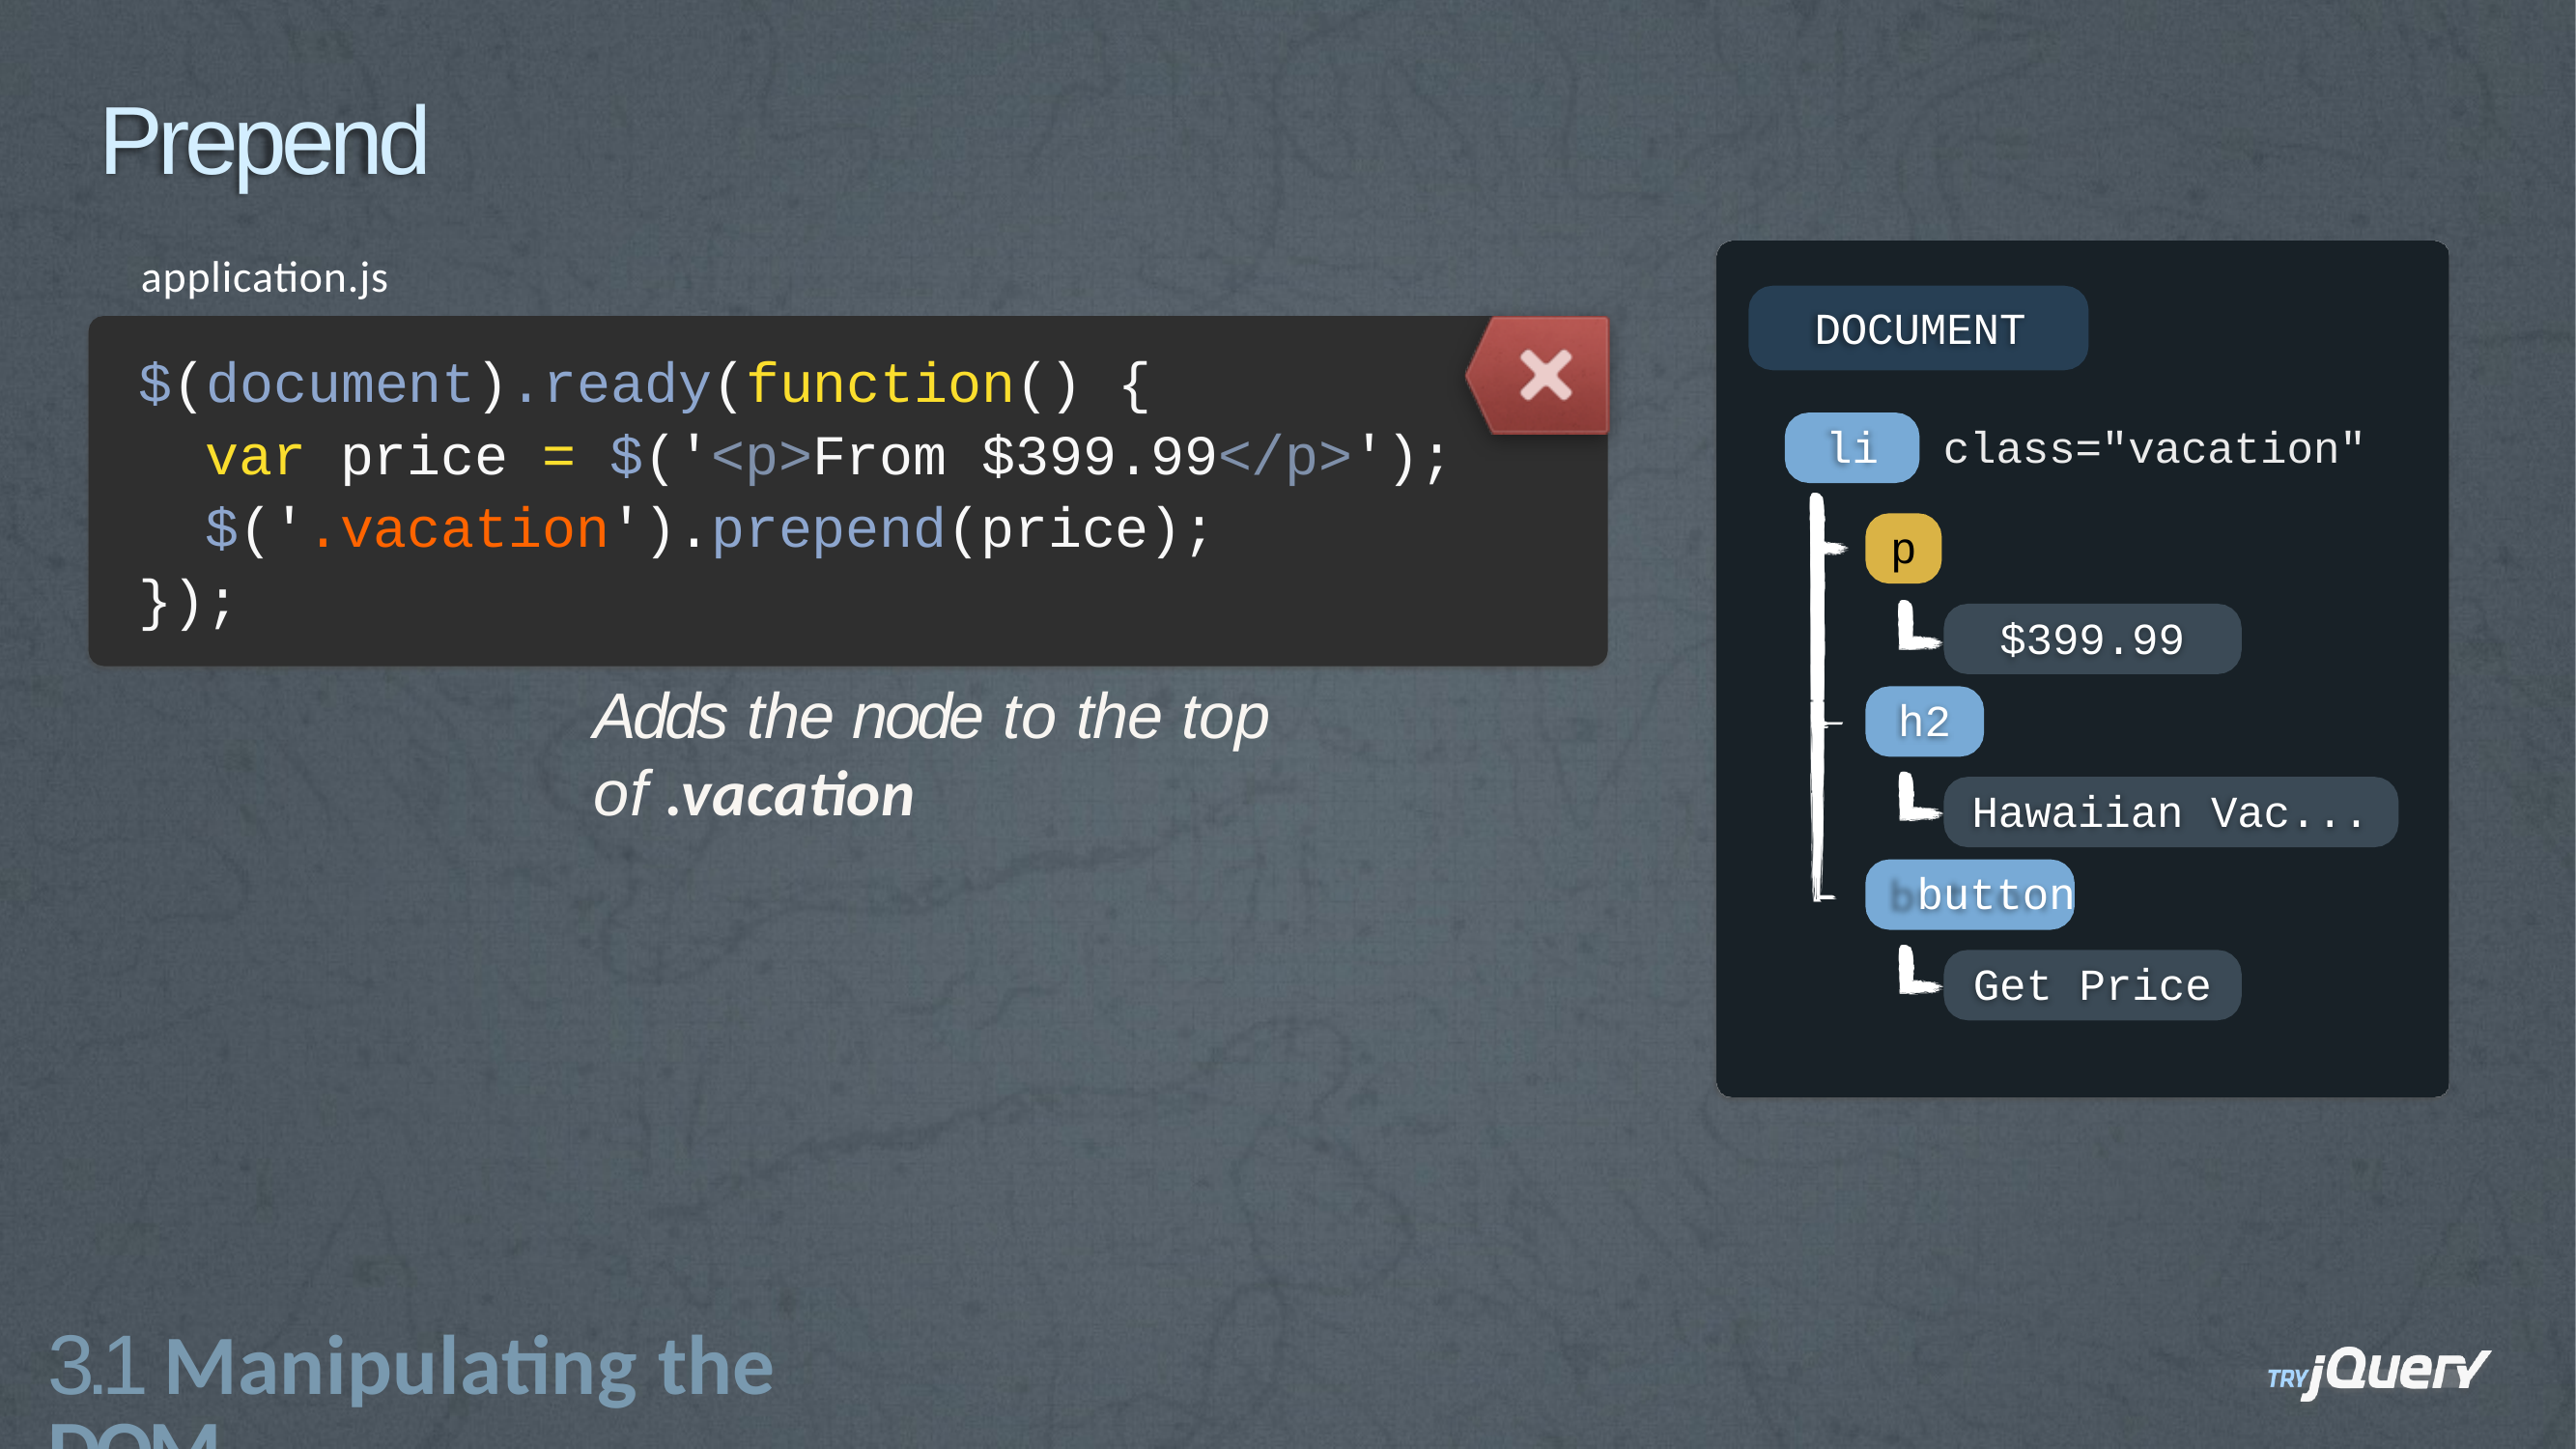

# Prepend

application.js
DOCUMENT

$(document).ready(function() {
var price = $('<p>From $399.99</p>');
$('.vacation').prepend(price);
});

li	class="vacation"

p

$399.99

Adds the node to the top of .vacation

h2

Hawaiian  button

Vac...

Get Price

3.1 Manipulating the DOM